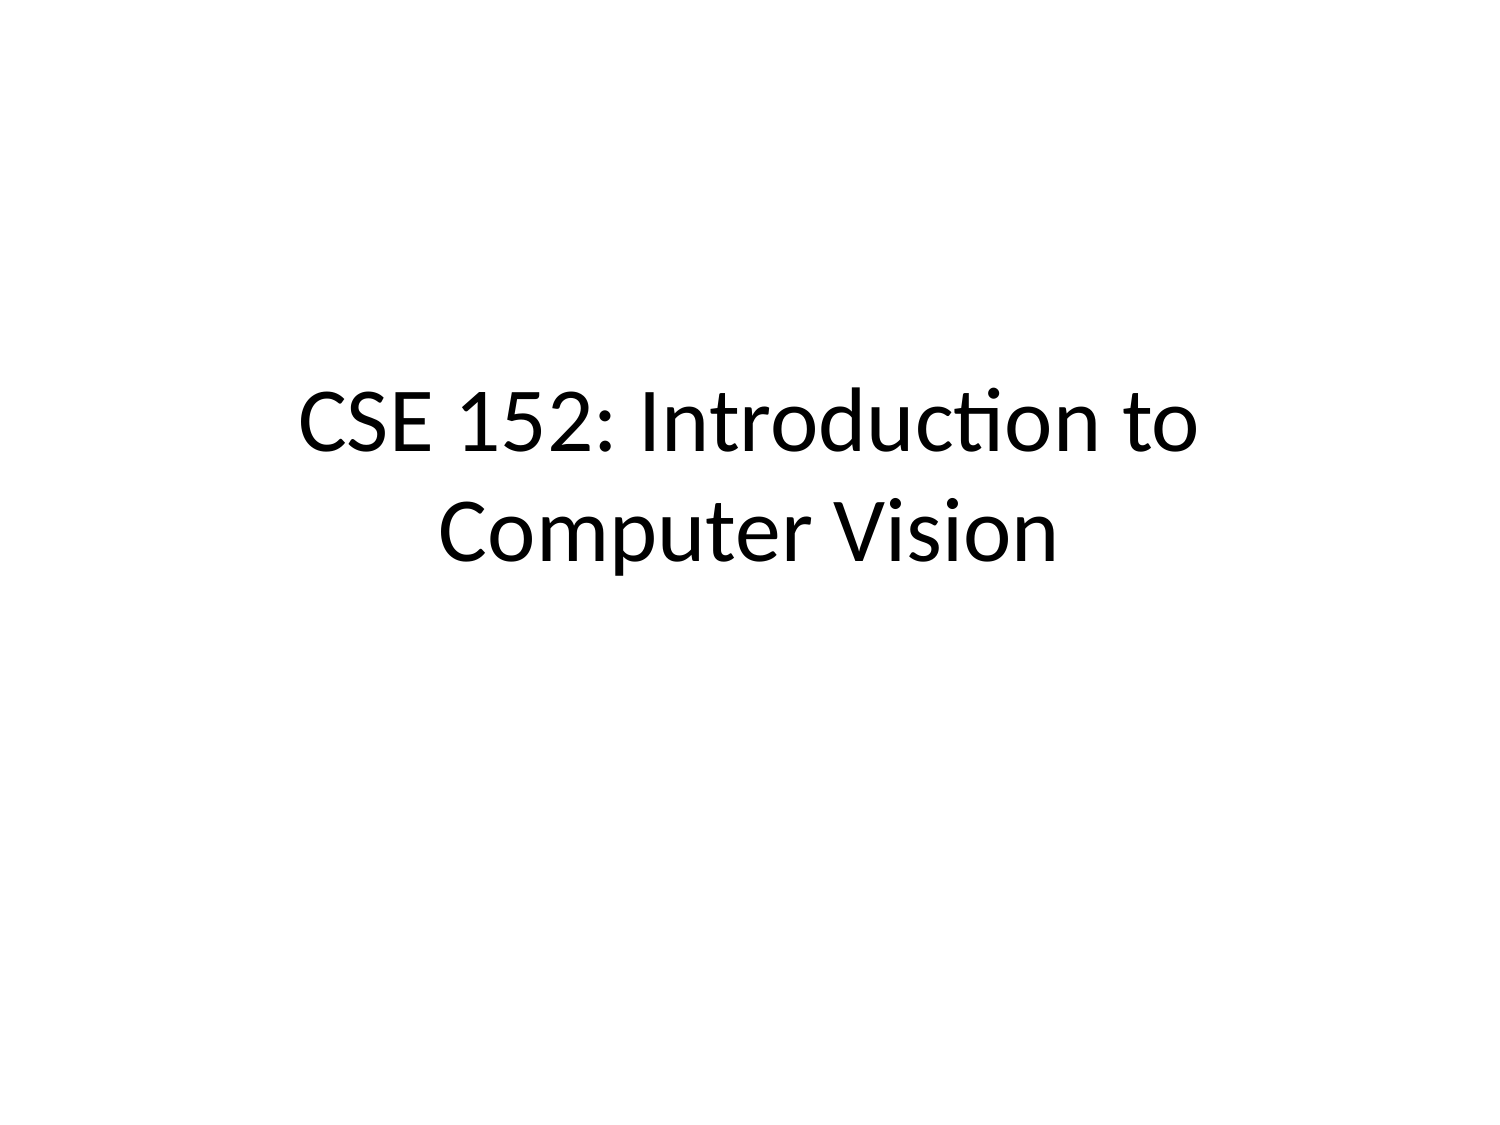

# CSE 152: Introduction to Computer Vision